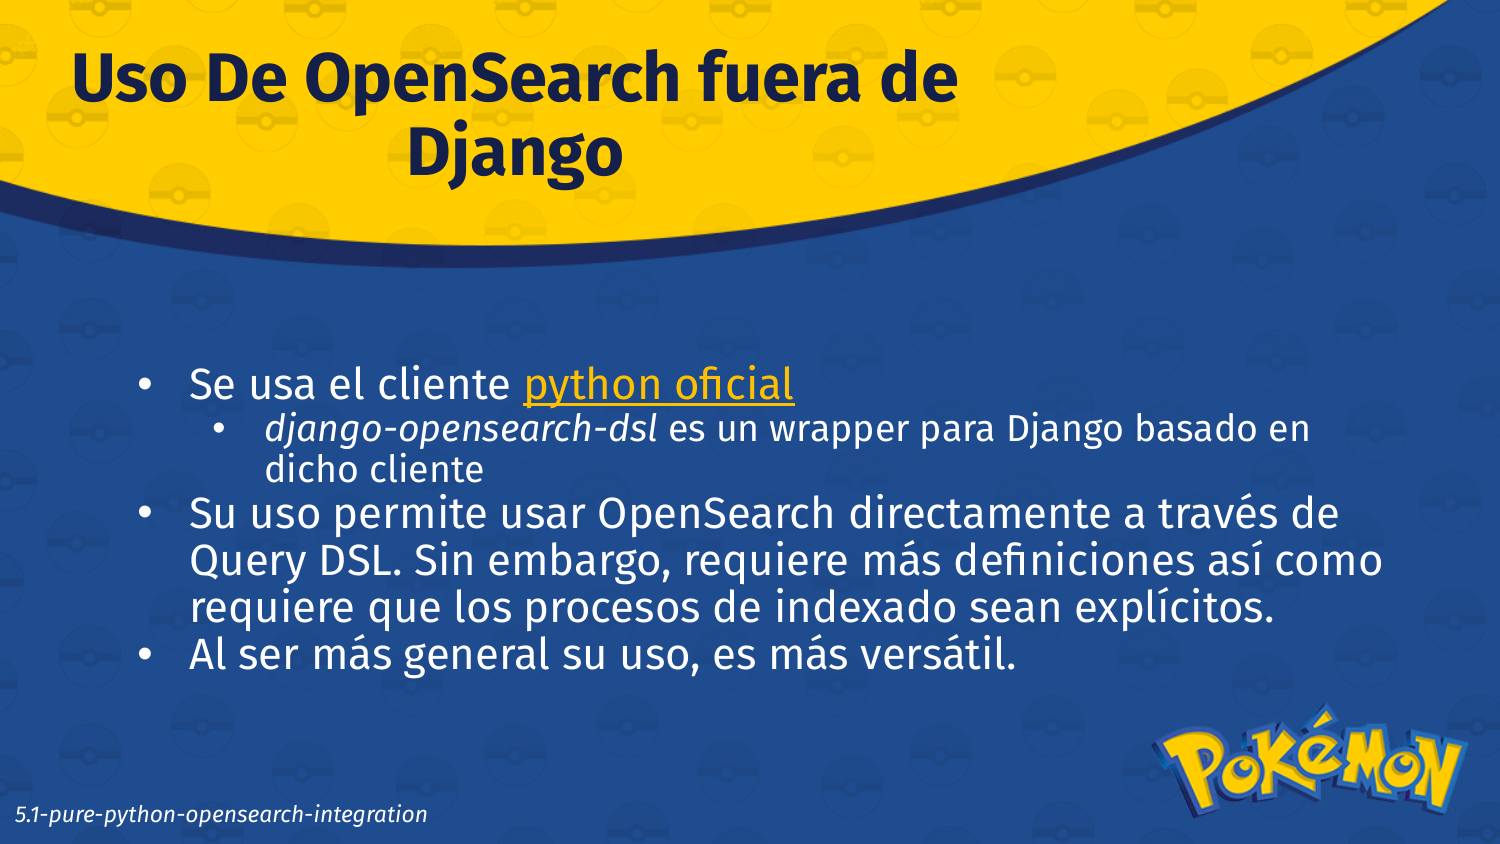

# Uso De OpenSearch fuera de Django
Se usa el cliente python oficial
django-opensearch-dsl es un wrapper para Django basado en dicho cliente
Su uso permite usar OpenSearch directamente a través de Query DSL. Sin embargo, requiere más definiciones así como requiere que los procesos de indexado sean explícitos.
Al ser más general su uso, es más versátil.
5.1-pure-python-opensearch-integration